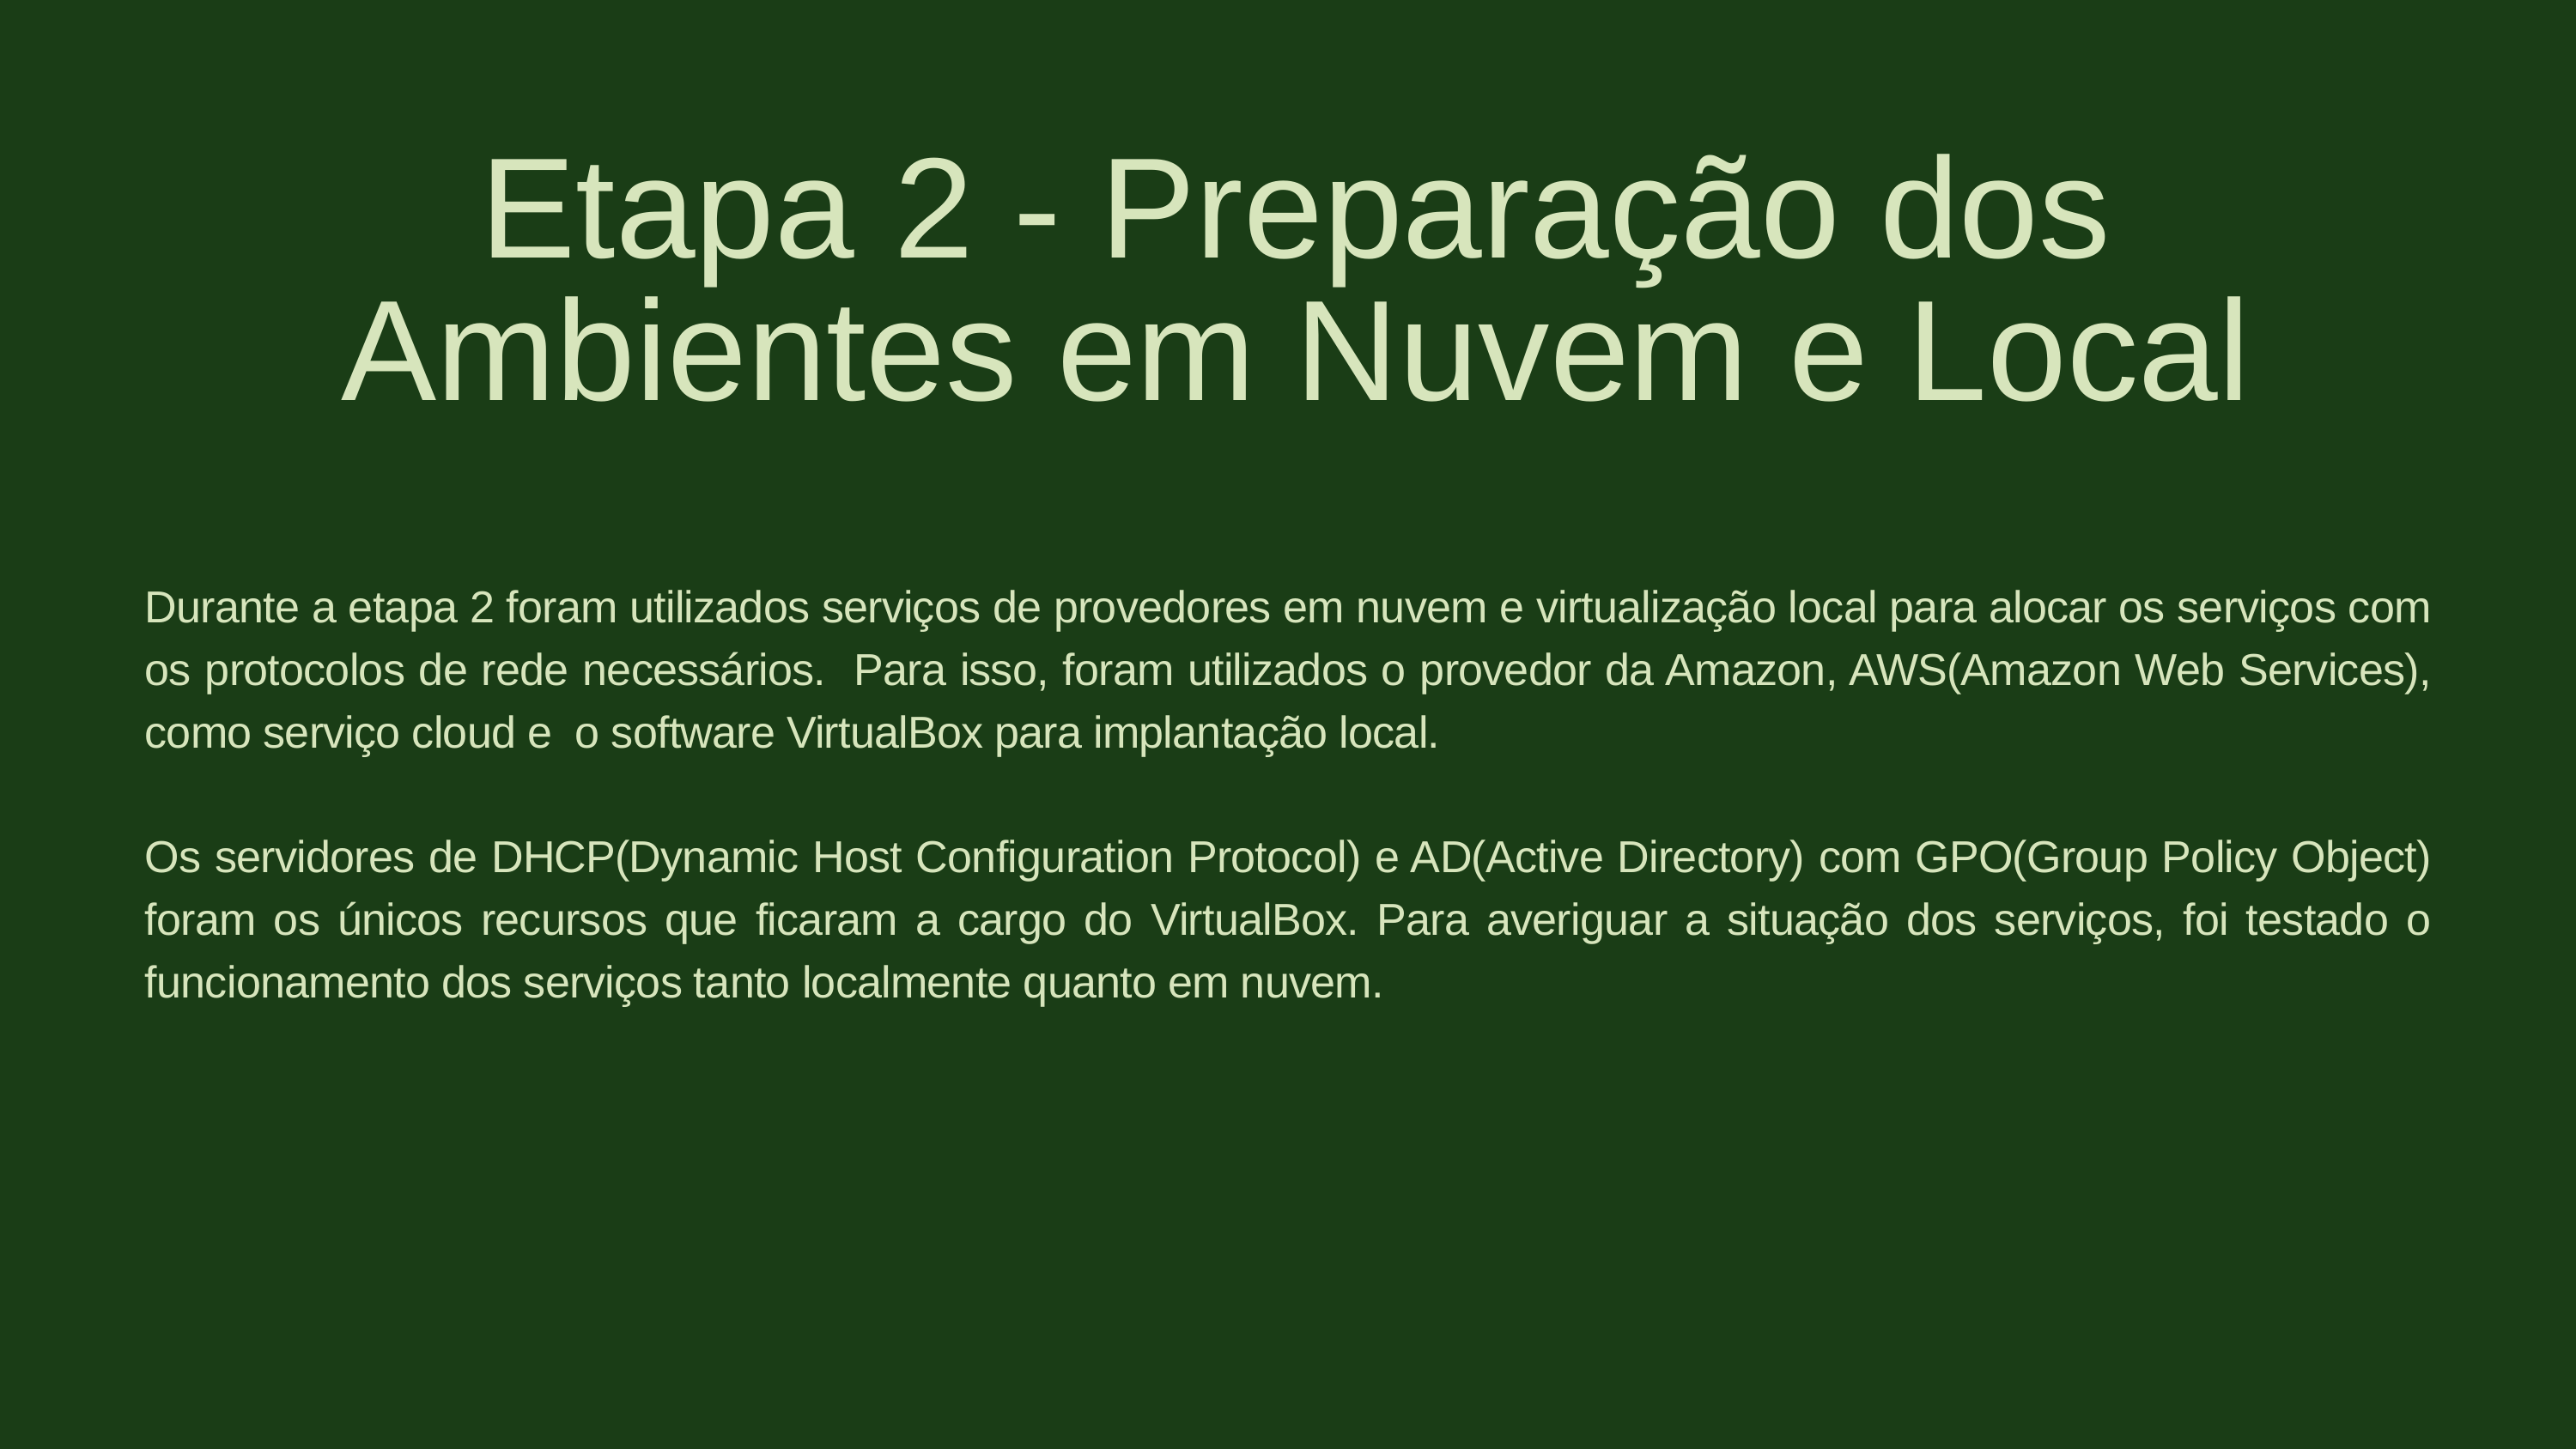

Etapa 2 - Preparação dos Ambientes em Nuvem e Local
Durante a etapa 2 foram utilizados serviços de provedores em nuvem e virtualização local para alocar os serviços com os protocolos de rede necessários.  Para isso, foram utilizados o provedor da Amazon, AWS(Amazon Web Services), como serviço cloud e  o software VirtualBox para implantação local.

Os servidores de DHCP(Dynamic Host Configuration Protocol) e AD(Active Directory) com GPO(Group Policy Object) foram os únicos recursos que ficaram a cargo do VirtualBox. Para averiguar a situação dos serviços, foi testado o funcionamento dos serviços tanto localmente quanto em nuvem.